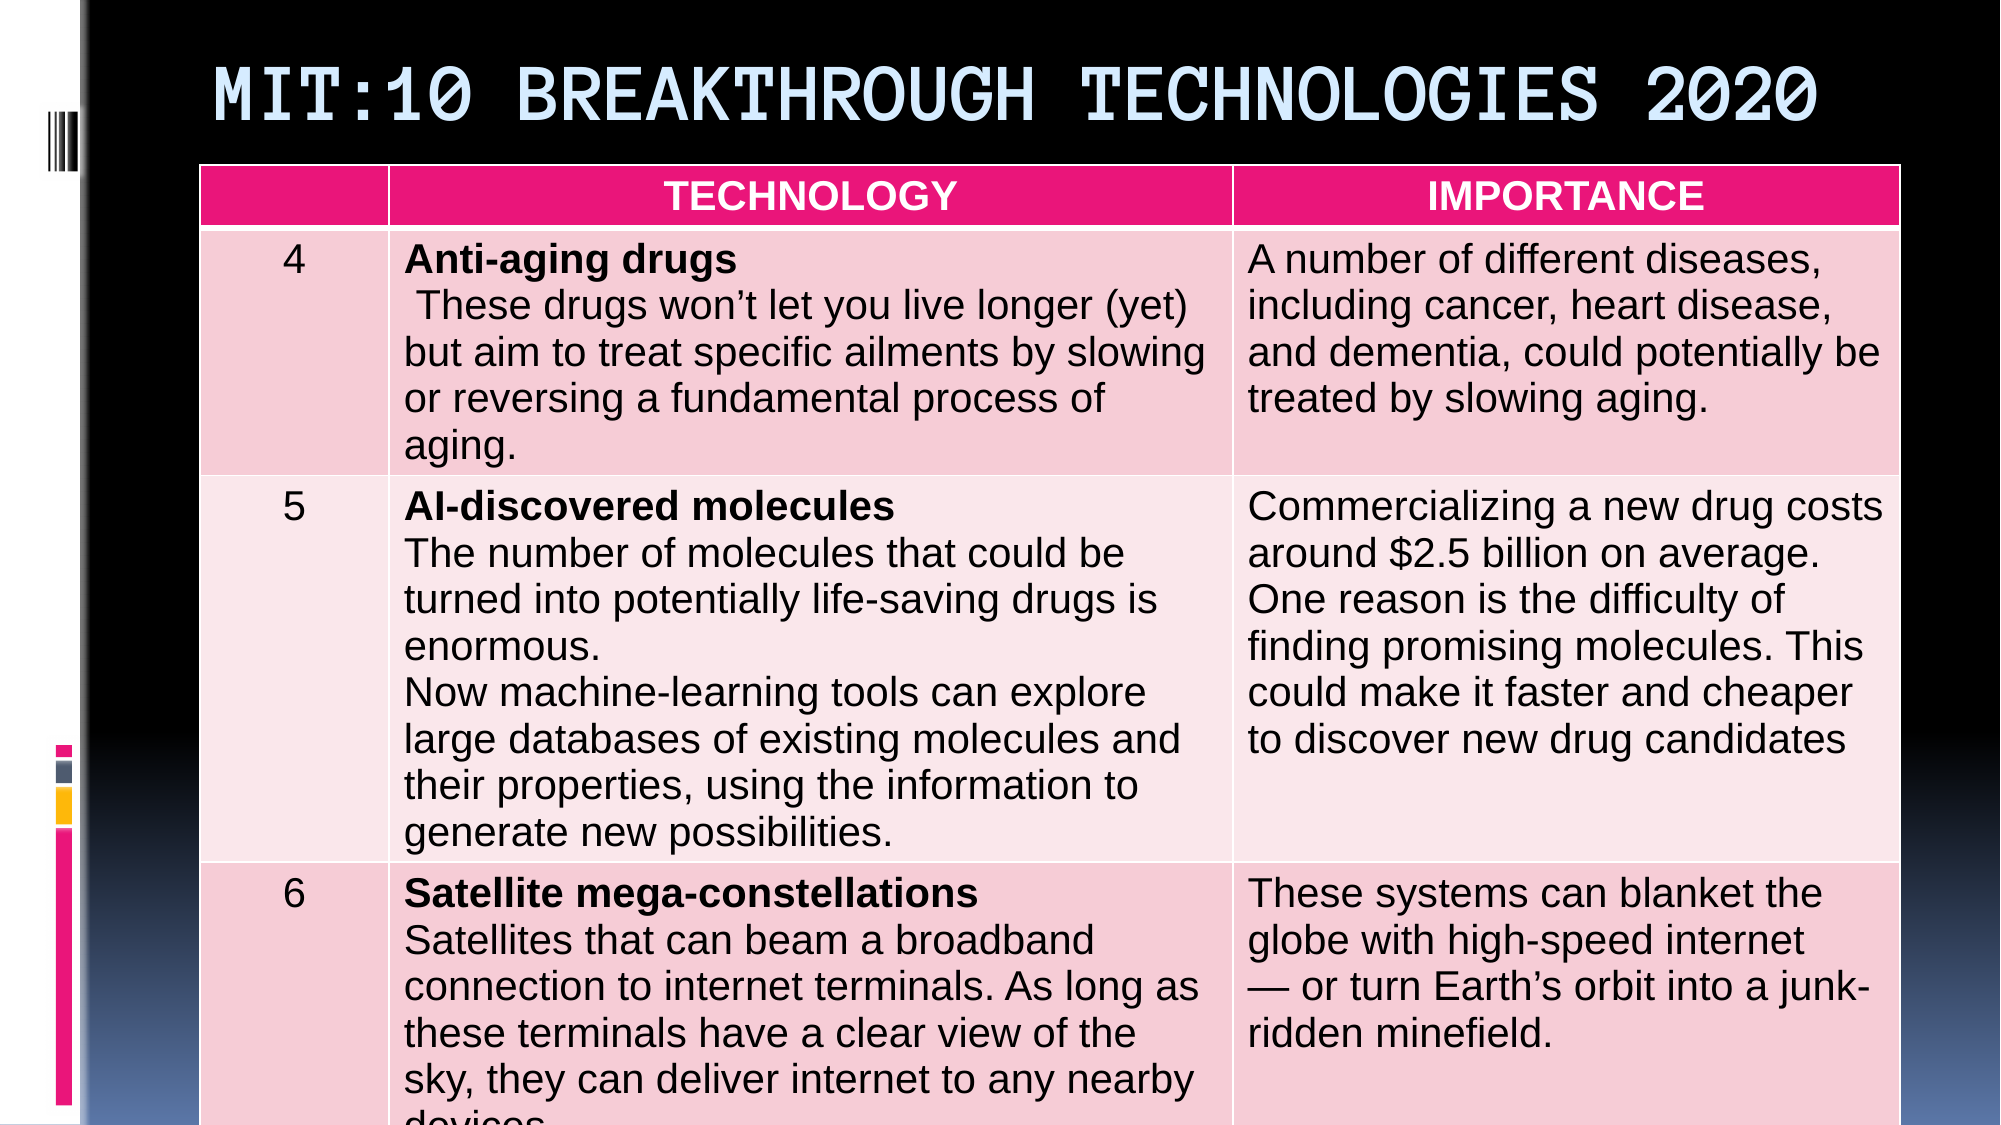

# MIT:10 BREAKTHROUGH TECHNOLOGIES 2020
|  | TECHNOLOGY | IMPORTANCE |
| --- | --- | --- |
| 4 | Anti-aging drugs These drugs won’t let you live longer (yet) but aim to treat specific ailments by slowing or reversing a fundamental process of aging. | A number of different diseases, including cancer, heart disease, and dementia, could potentially be treated by slowing aging. |
| 5 | AI-discovered molecules The number of molecules that could be turned into potentially life-saving drugs is enormous. Now machine-learning tools can explore large databases of existing molecules and their properties, using the information to generate new possibilities. | Commercializing a new drug costs around $2.5 billion on average. One reason is the difficulty of finding promising molecules. This could make it faster and cheaper to discover new drug candidates |
| 6 | Satellite mega-constellations Satellites that can beam a broadband connection to internet terminals. As long as these terminals have a clear view of the sky, they can deliver internet to any nearby devices | These systems can blanket the globe with high-speed internet — or turn Earth’s orbit into a junk-ridden minefield. |